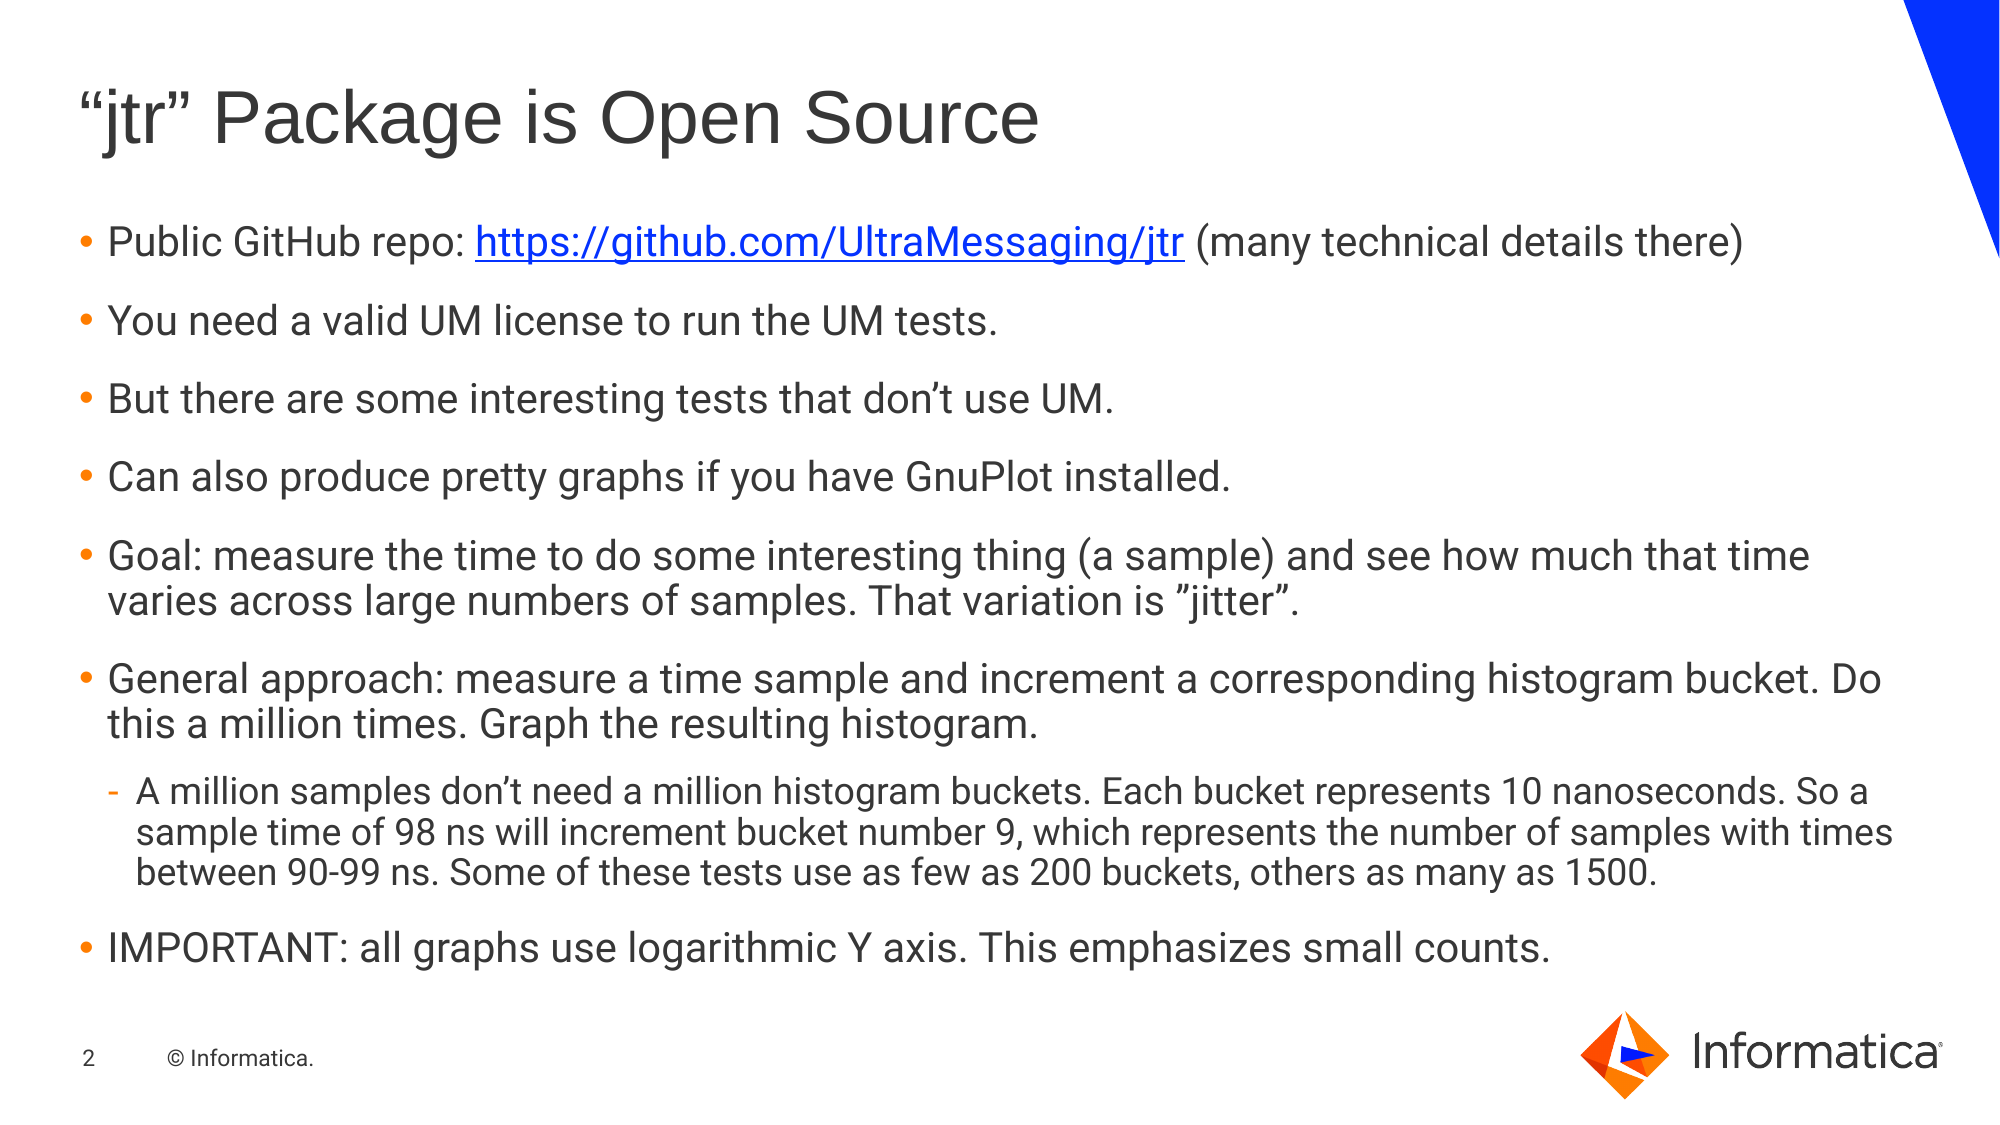

# “jtr” Package is Open Source
Public GitHub repo: https://github.com/UltraMessaging/jtr (many technical details there)
You need a valid UM license to run the UM tests.
But there are some interesting tests that don’t use UM.
Can also produce pretty graphs if you have GnuPlot installed.
Goal: measure the time to do some interesting thing (a sample) and see how much that time varies across large numbers of samples. That variation is ”jitter”.
General approach: measure a time sample and increment a corresponding histogram bucket. Do this a million times. Graph the resulting histogram.
A million samples don’t need a million histogram buckets. Each bucket represents 10 nanoseconds. So a sample time of 98 ns will increment bucket number 9, which represents the number of samples with times between 90-99 ns. Some of these tests use as few as 200 buckets, others as many as 1500.
IMPORTANT: all graphs use logarithmic Y axis. This emphasizes small counts.